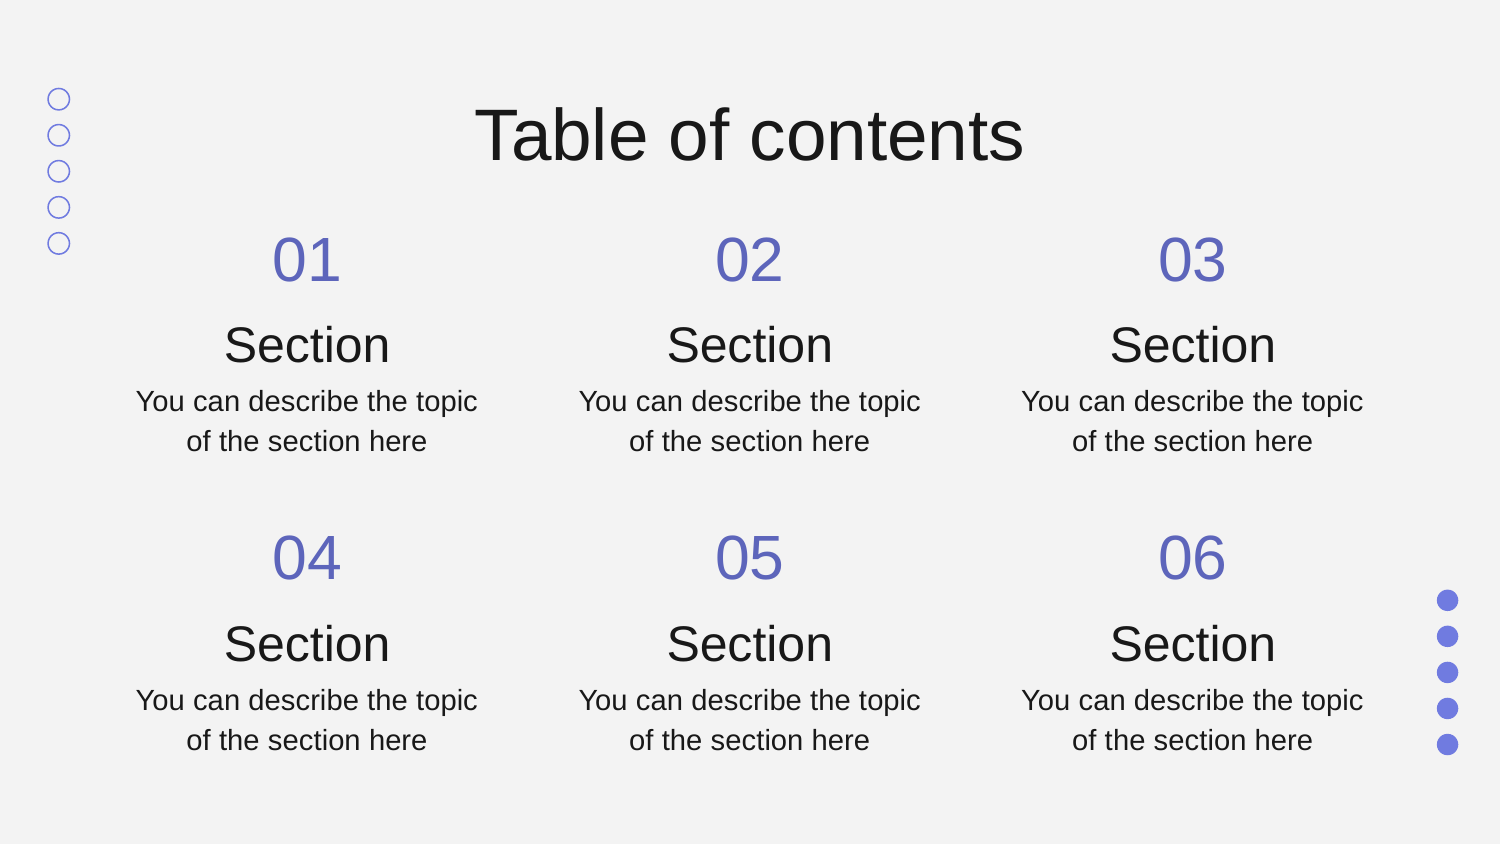

# Table of contents
03
01
02
Section
Section
Section
You can describe the topic of the section here
You can describe the topic of the section here
You can describe the topic of the section here
04
05
06
Section
Section
Section
You can describe the topic of the section here
You can describe the topic of the section here
You can describe the topic of the section here